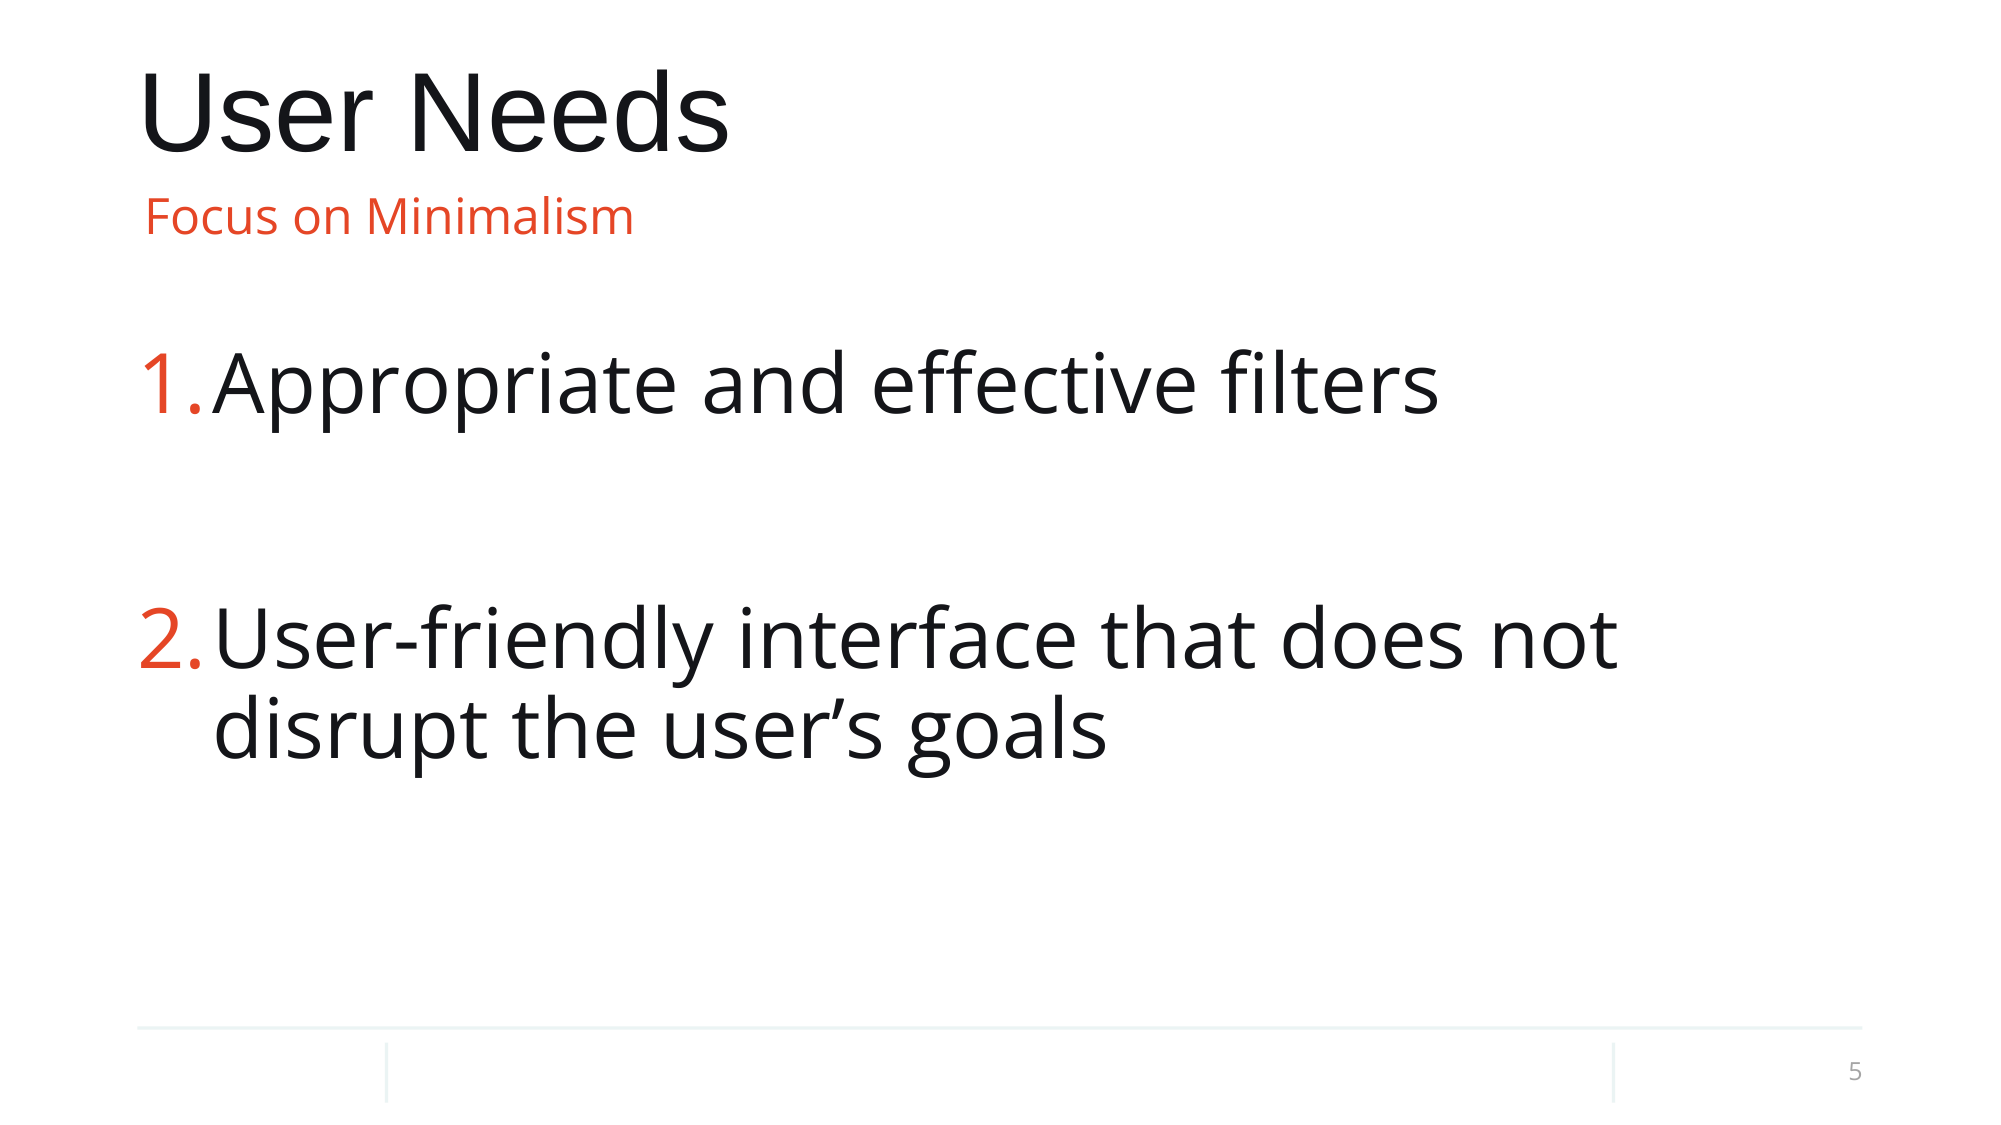

# User Needs
Focus on Minimalism
Appropriate and effective filters

User-friendly interface that does not disrupt the user’s goals
5